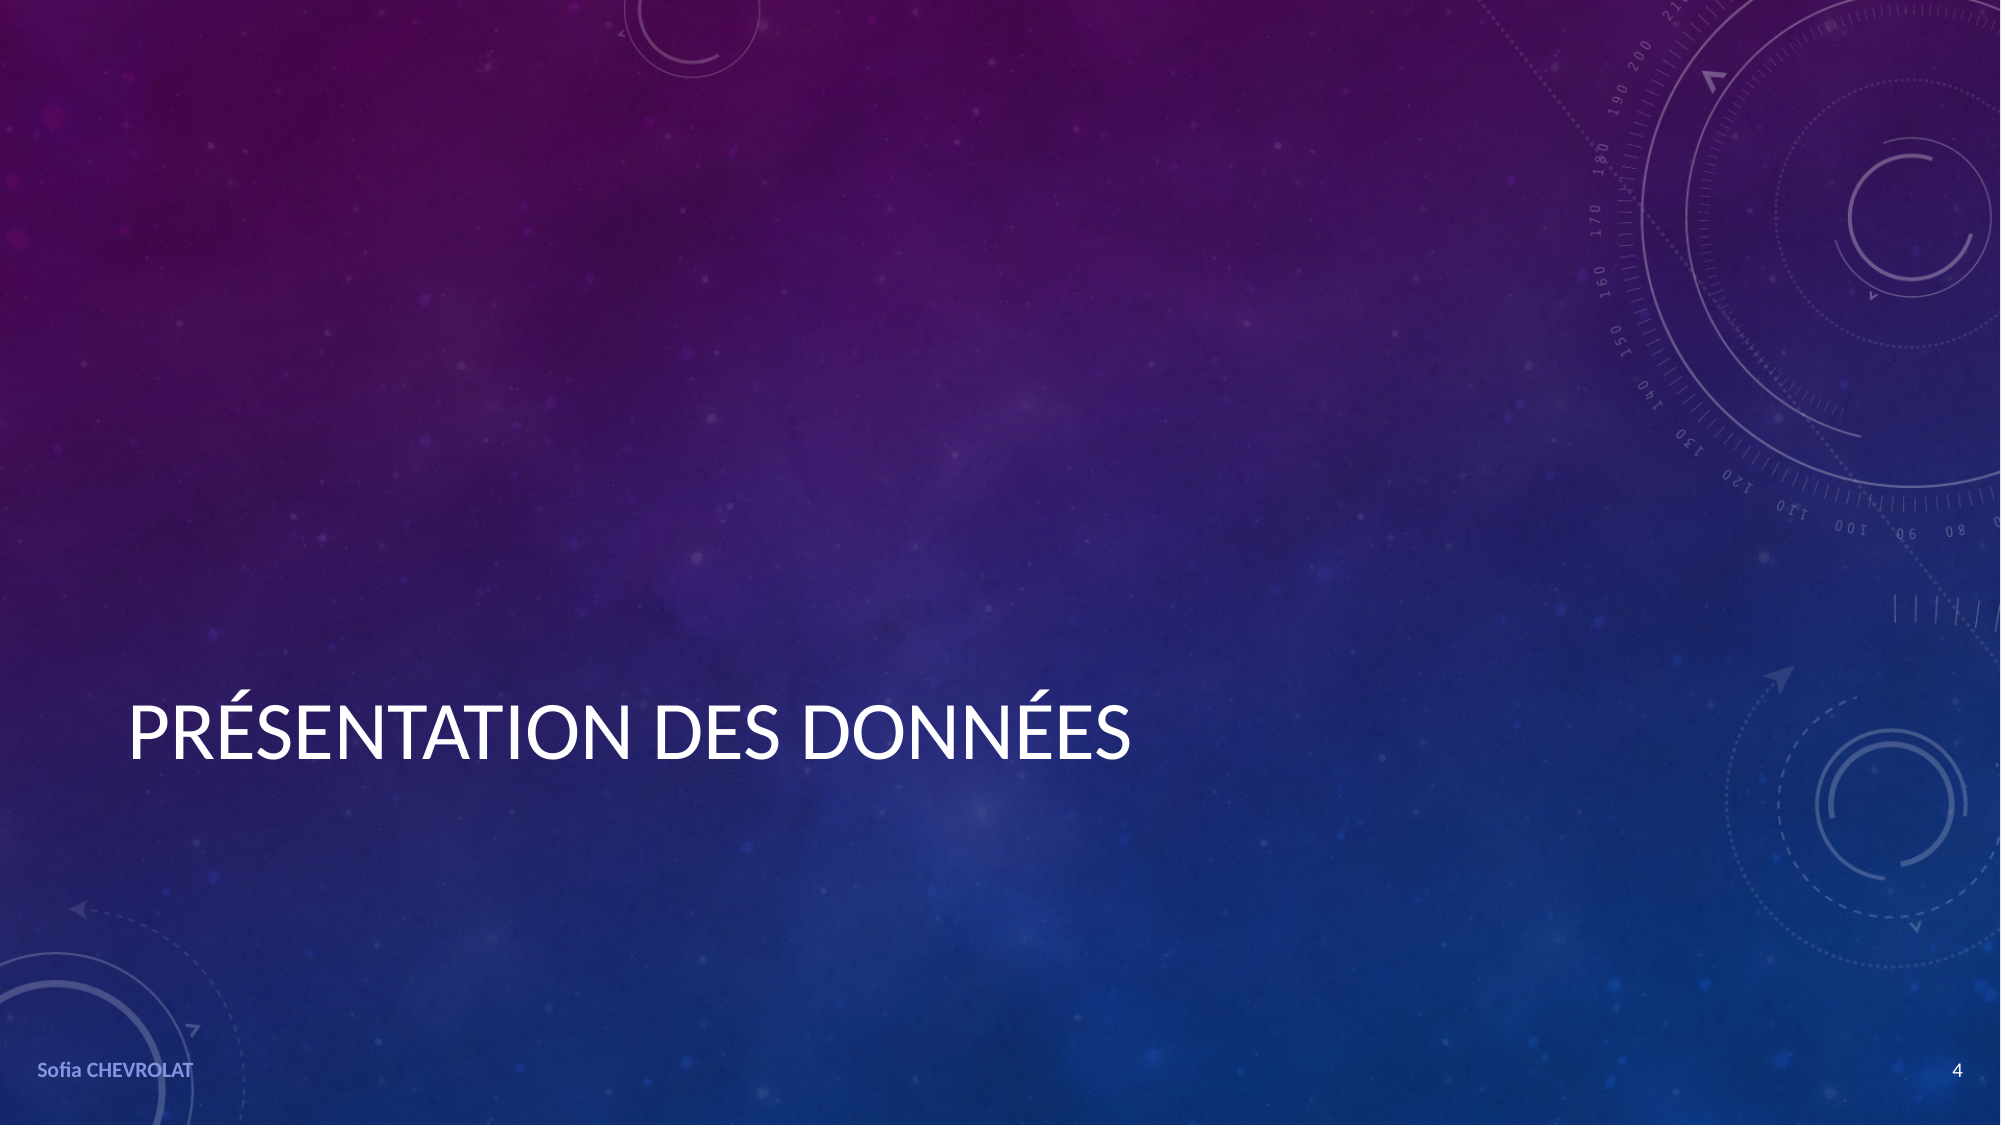

# Présentation des données
Sofia CHEVROLAT
4